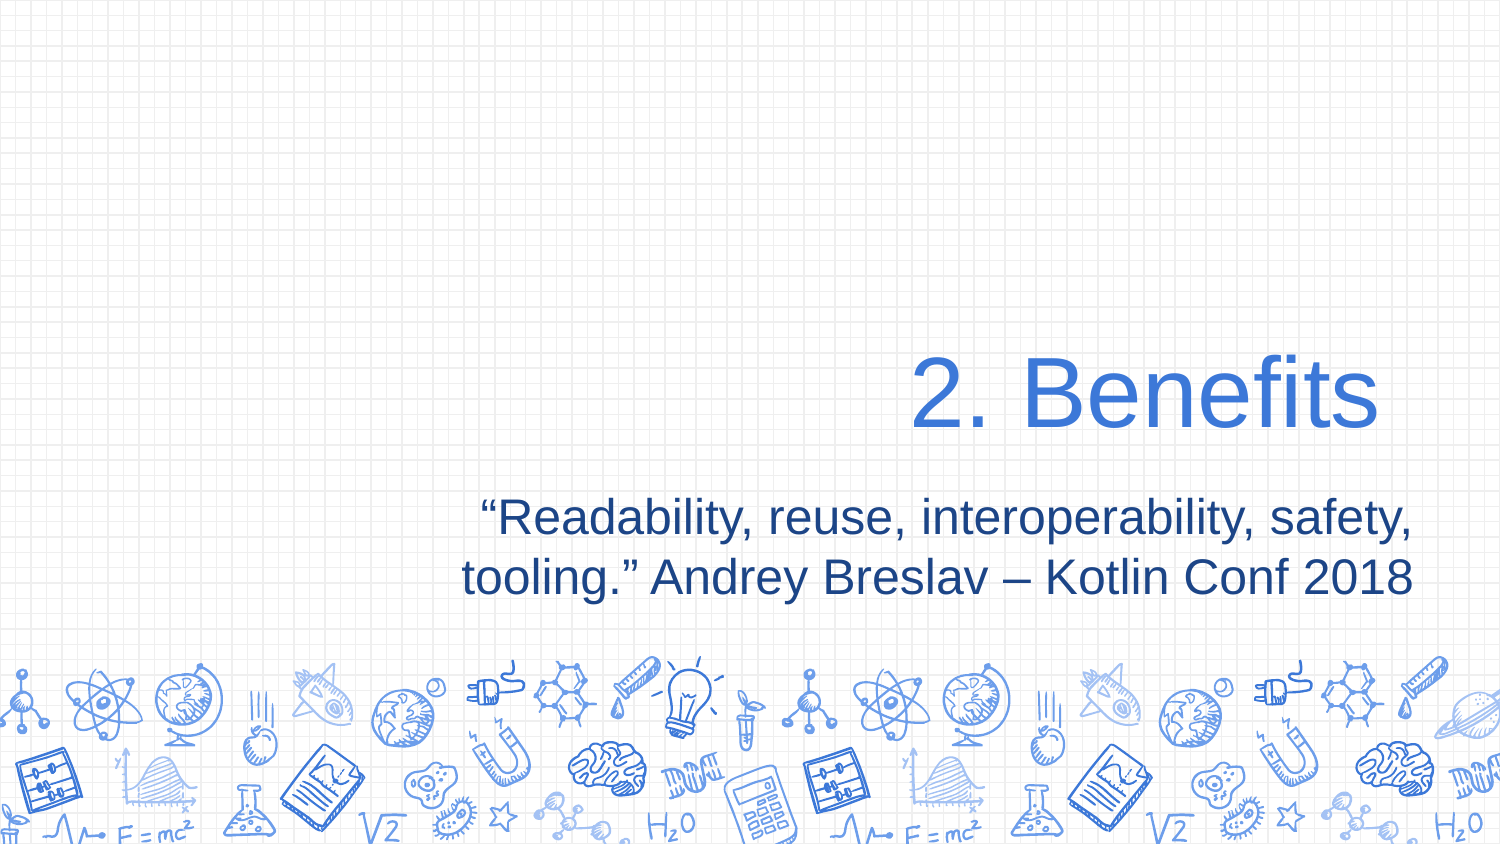

# 2. Benefits
“Readability, reuse, interoperability, safety, tooling.” Andrey Breslav – Kotlin Conf 2018